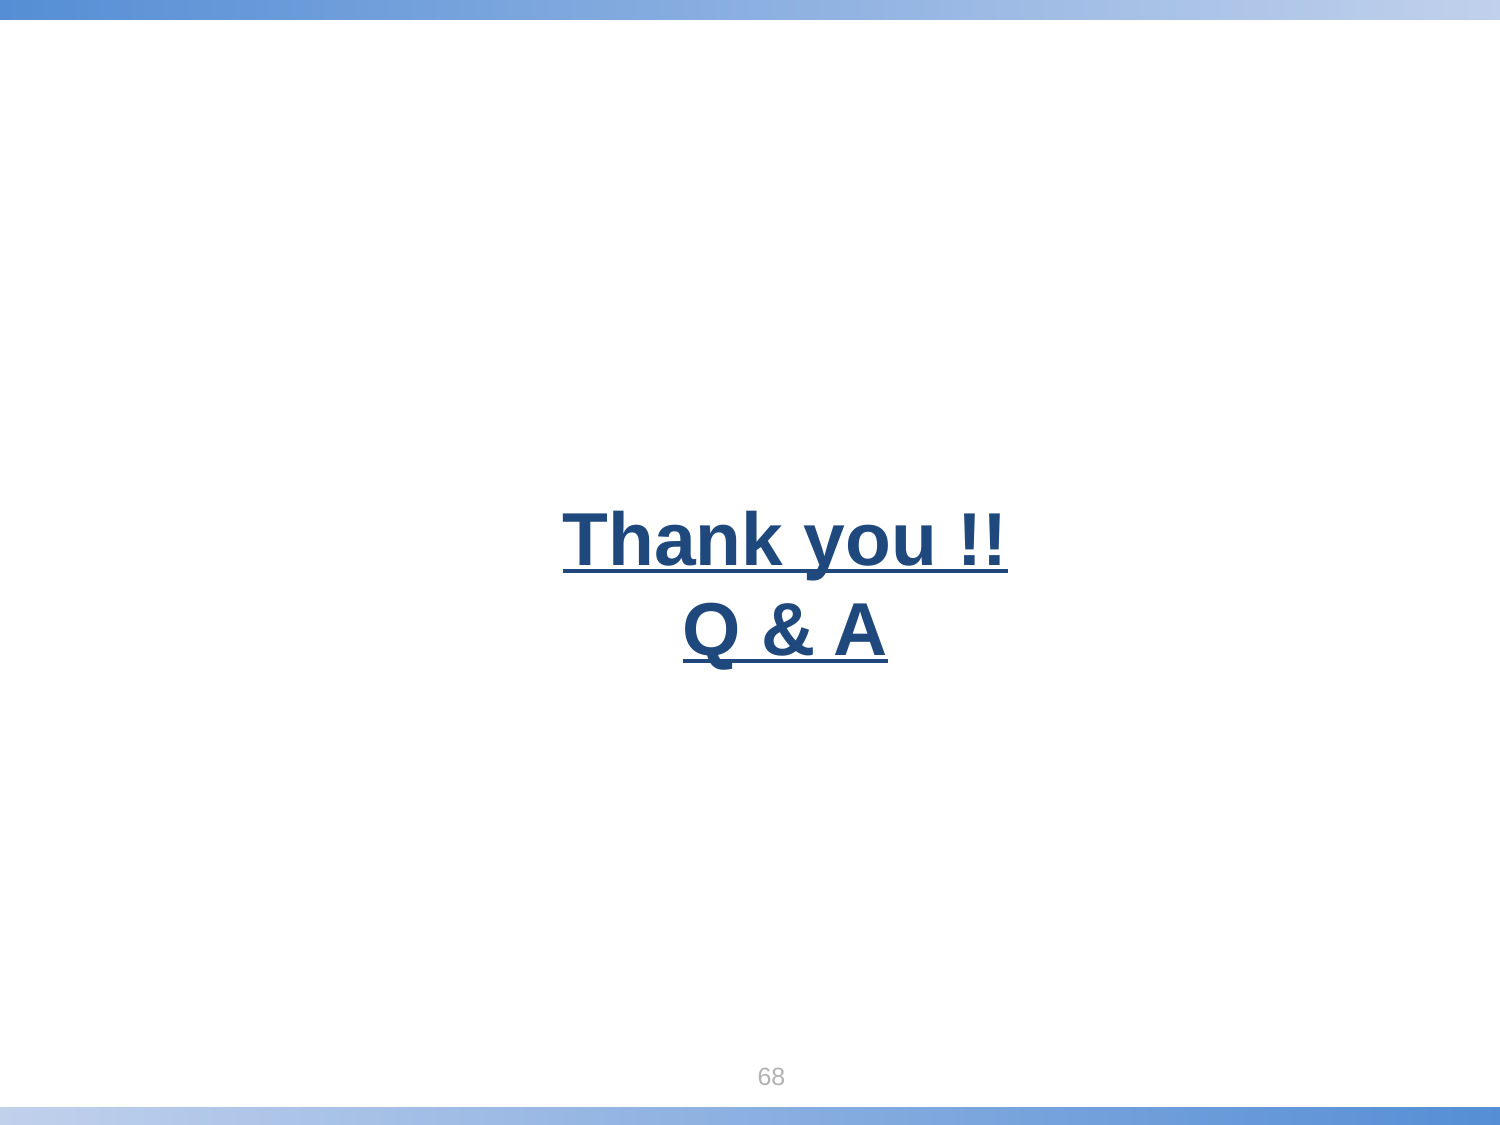

Thank you !!
Q & A
68